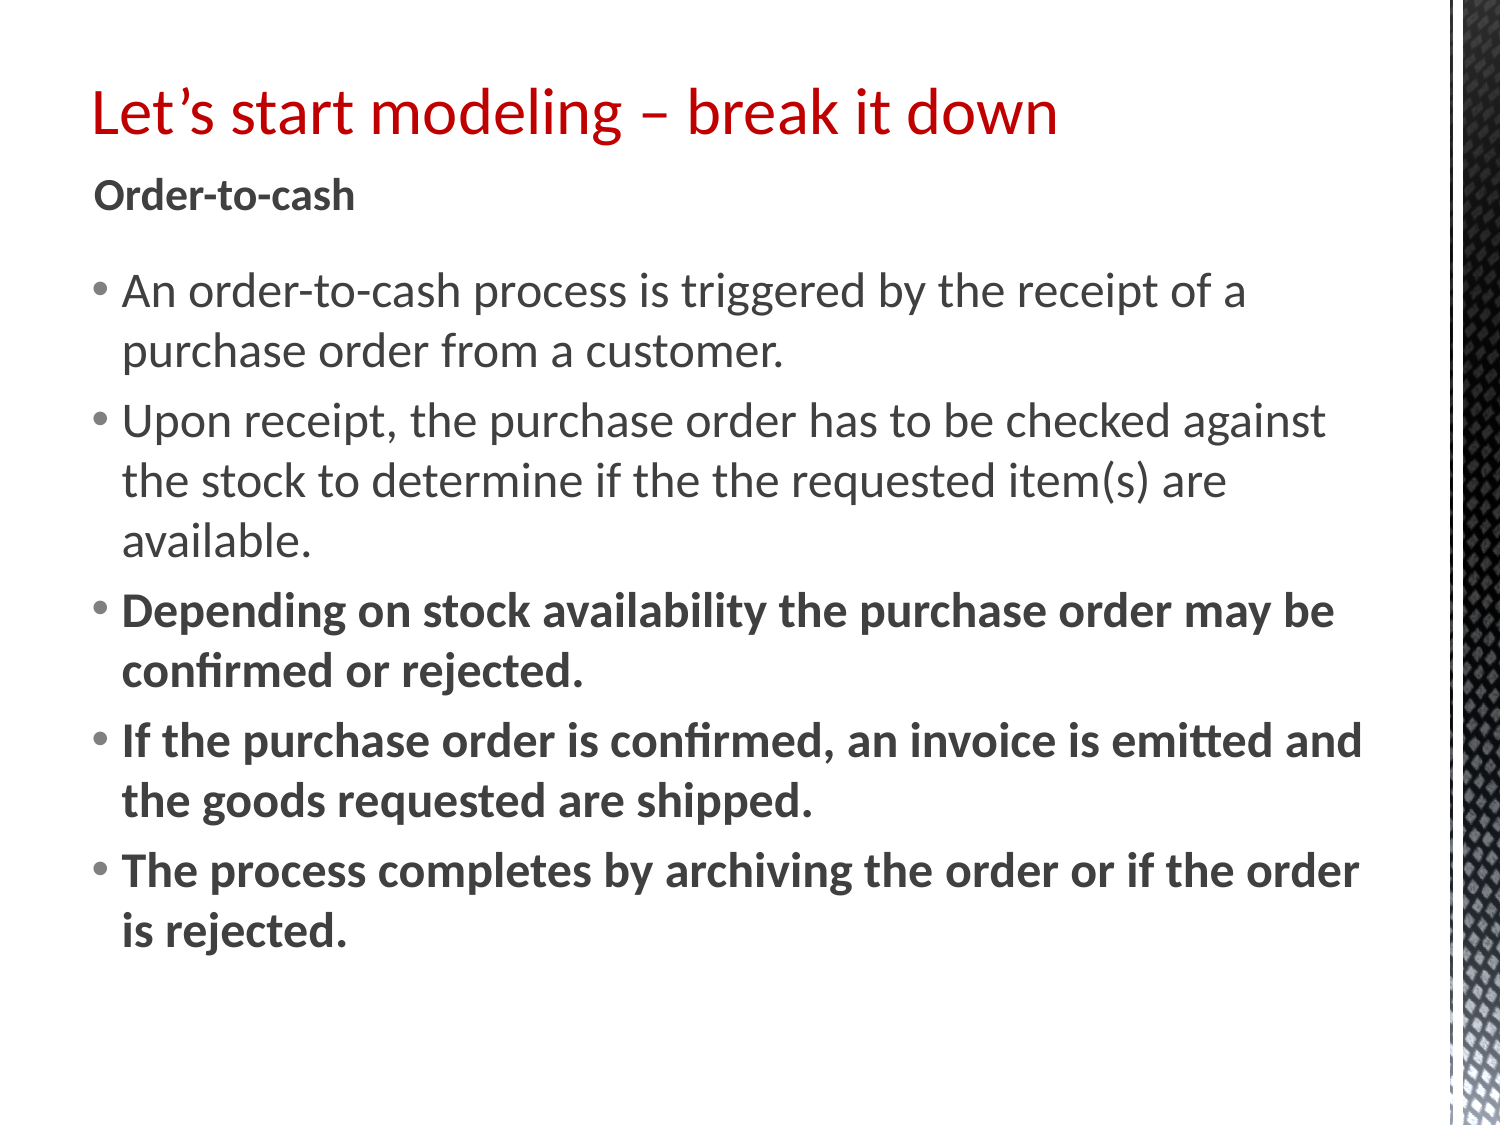

# Let’s start modeling – break it down
Order-to-cash
An order-to-cash process is triggered by the receipt of a purchase order from a customer.
Upon receipt, the purchase order has to be checked against the stock to determine if the the requested item(s) are available.
Depending on stock availability the purchase order may be confirmed or rejected.
If the purchase order is confirmed, an invoice is emitted and the goods requested are shipped.
The process completes by archiving the order or if the order is rejected.